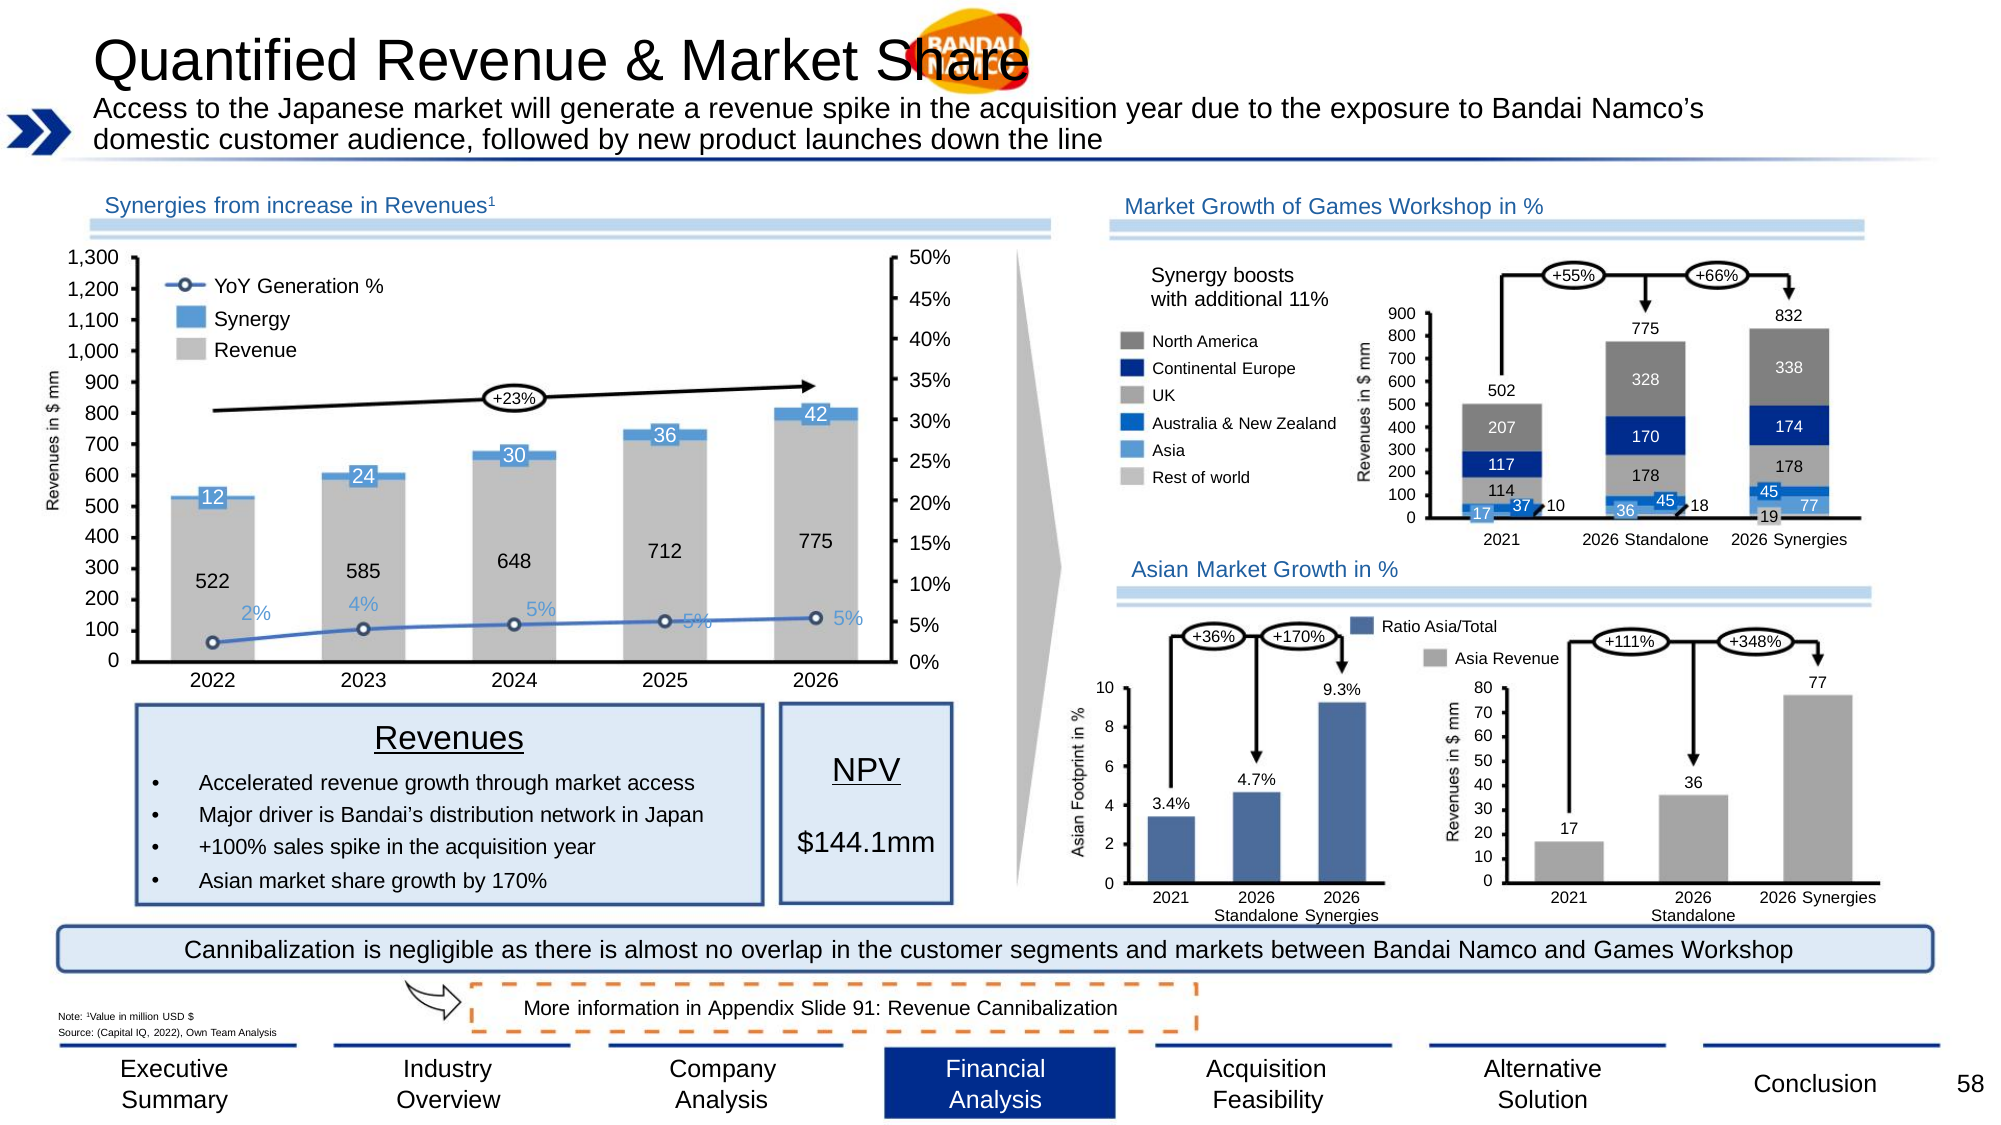

Quantified Revenue & Market Share
Access to the Japanese market will generate a revenue spike in the acquisition year due to the exposure to Bandai Namco’s
domestic customer audience, followed by new product launches down the line
Synergies from increase in Revenues1
Market Growth of Games Workshop in %
1,300
50%
45%
40%
35%
30%
25%
20%
15%
10%
5%
Synergy boosts
with additional 11%
+55%
+66%
YoY Generation %
Synergy
1,200
1,100
1,000
900
800
700
600
500
400
300
200
100
0
900
800
700
600
500
400
300
200
100
0
832
338
775
328
North America
Continental Europe
UK
Revenue
502
207
+23%
42
Australia & New Zealand
Asia
174
178
36
170
178
30
117
114
24
Rest of world
45
19
2026 Standalone 2026 Synergies
12
45
37 10
18
77
36
17
2021
775
712
648
Asian Market Growth in %
585
4%
522
5%
2%
5%
2026
5%
2025
Ratio Asia/Total
+36%
+170%
+111%
+348%
Asia Revenue
0%
2023
2024
2022
77
80
70
60
50
40
30
20
10
0
10
8
9.3%
Revenues
NPV
6
4.7%
2026
•
•
•
•
Accelerated revenue growth through market access
Major driver is Bandai’s distribution network in Japan
+100% sales spike in the acquisition year
36
3.4%
2021
4
17
$144.1mm
2
Asian market share growth by 170%
0
2026
2021
2026
2026 Synergies
Standalone Synergies
Standalone
Cannibalization is negligible as there is almost no overlap in the customer segments and markets between Bandai Namco and Games Workshop
More information in Appendix Slide 91: Revenue Cannibalization
Note: 1Value in million USD $
Source: (Capital IQ, 2022), Own Team Analysis
Executive
Summary
Industry
Overview
Company
Analysis
Financial
Analysis
Acquisition
Feasibility
Alternative
Solution
Conclusion
58